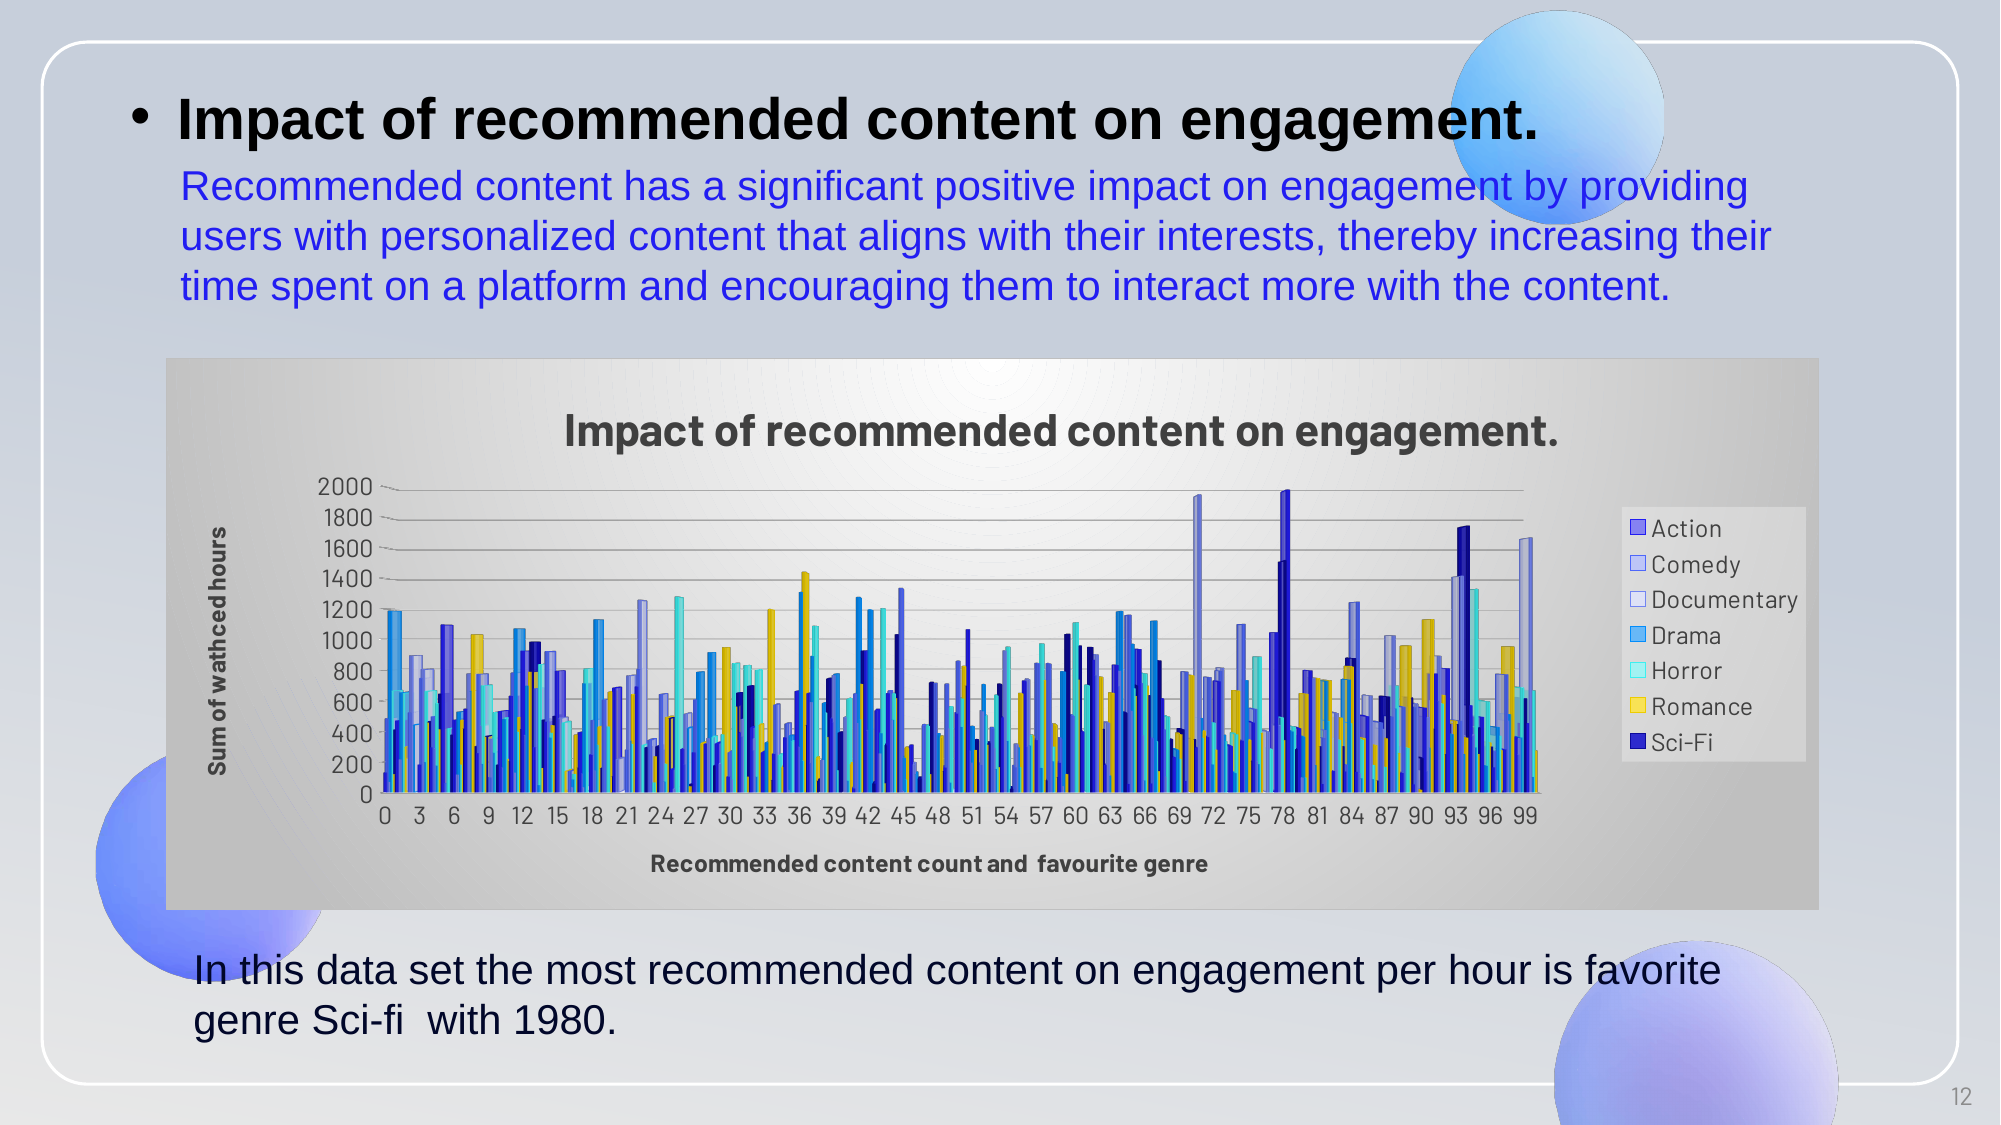

Impact of recommended content on engagement.
Recommended content has a significant positive impact on engagement by providing users with personalized content that aligns with their interests, thereby increasing their time spent on a platform and encouraging them to interact more with the content.

[unsupported chart]

In this data set the most recommended content on engagement per hour is favorite genre Sci-fi  with 1980.
12